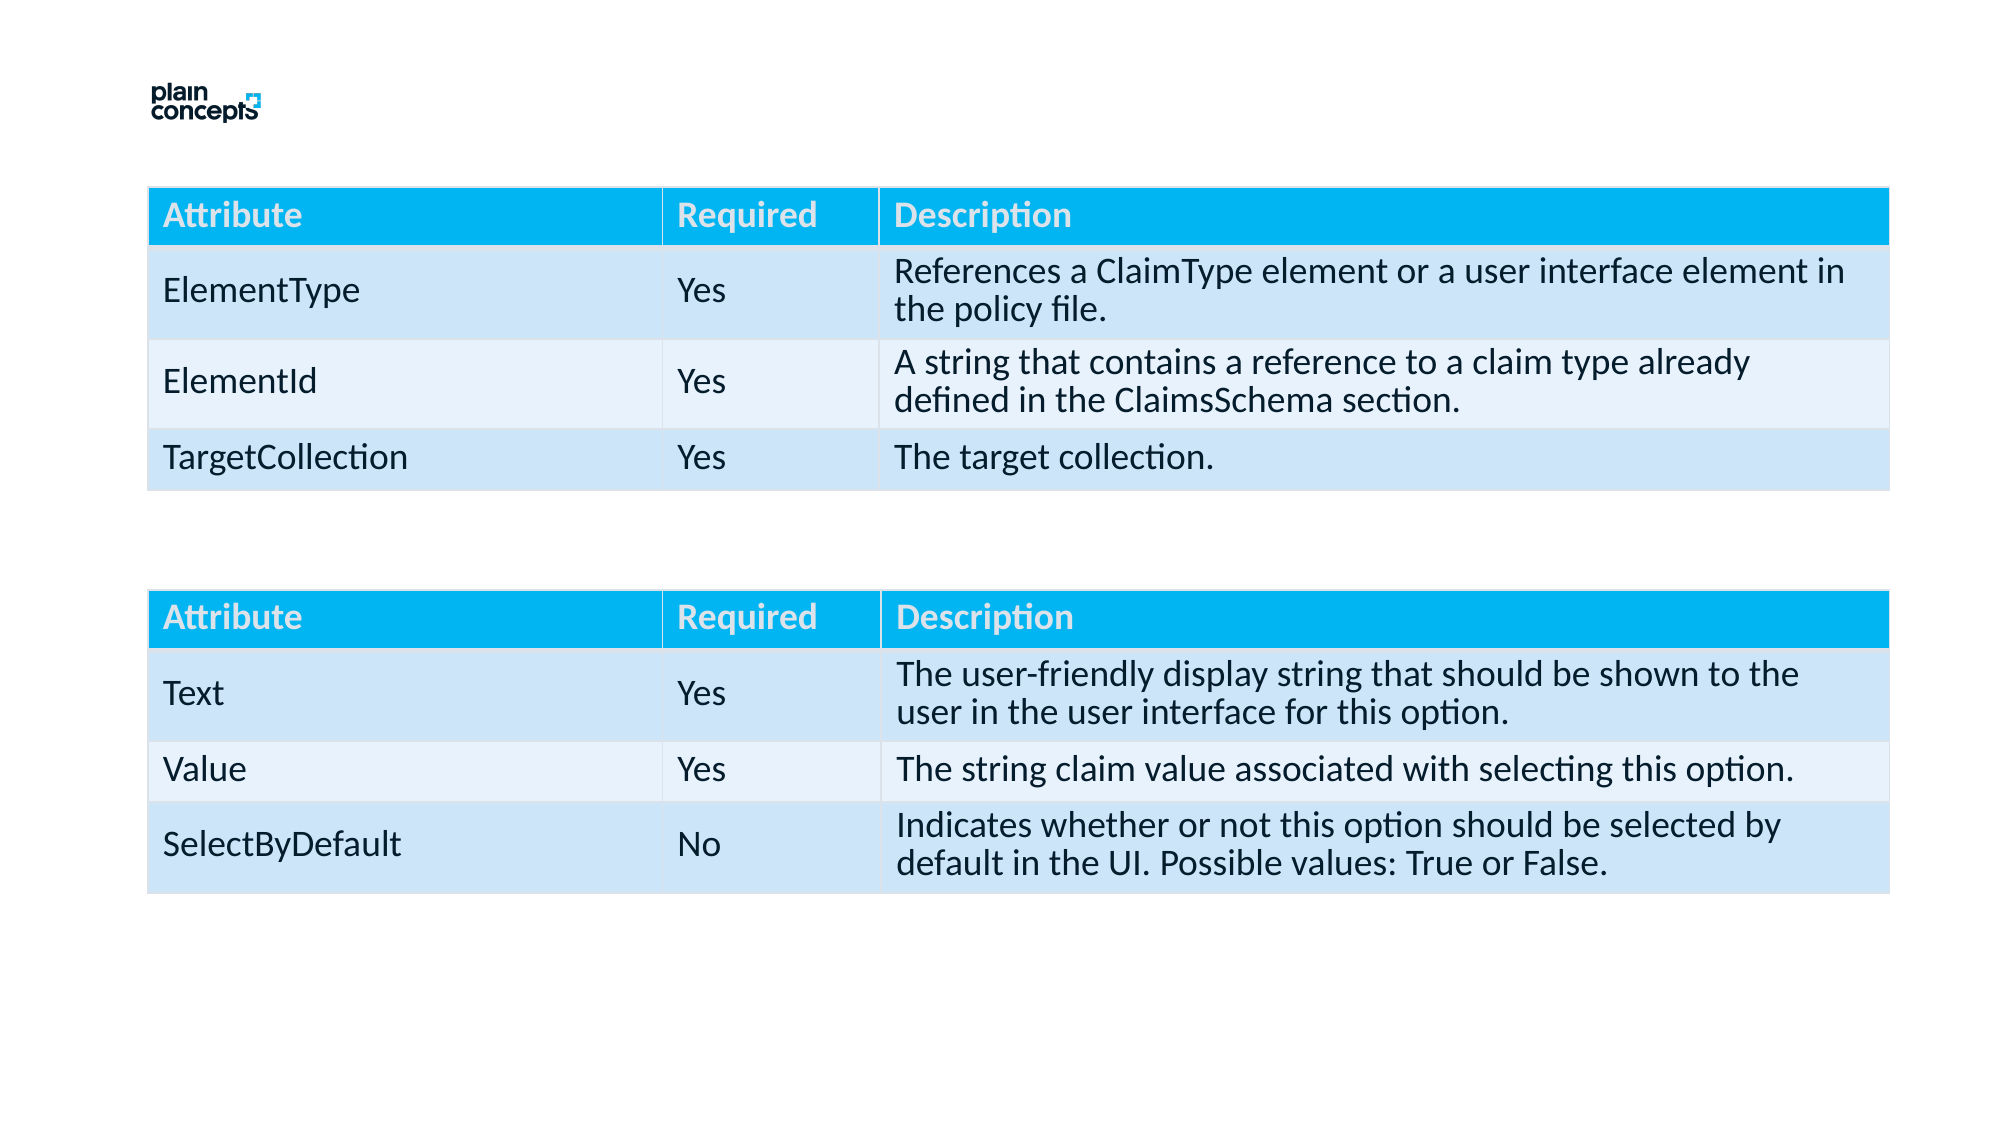

| Attribute | Required | Description |
| --- | --- | --- |
| ElementType | Yes | References a ClaimType element or a user interface element in the policy file. |
| ElementId | Yes | A string that contains a reference to a claim type already defined in the ClaimsSchema section. |
| TargetCollection | Yes | The target collection. |
| Attribute | Required | Description |
| --- | --- | --- |
| Text | Yes | The user-friendly display string that should be shown to the user in the user interface for this option. |
| Value | Yes | The string claim value associated with selecting this option. |
| SelectByDefault | No | Indicates whether or not this option should be selected by default in the UI. Possible values: True or False. |